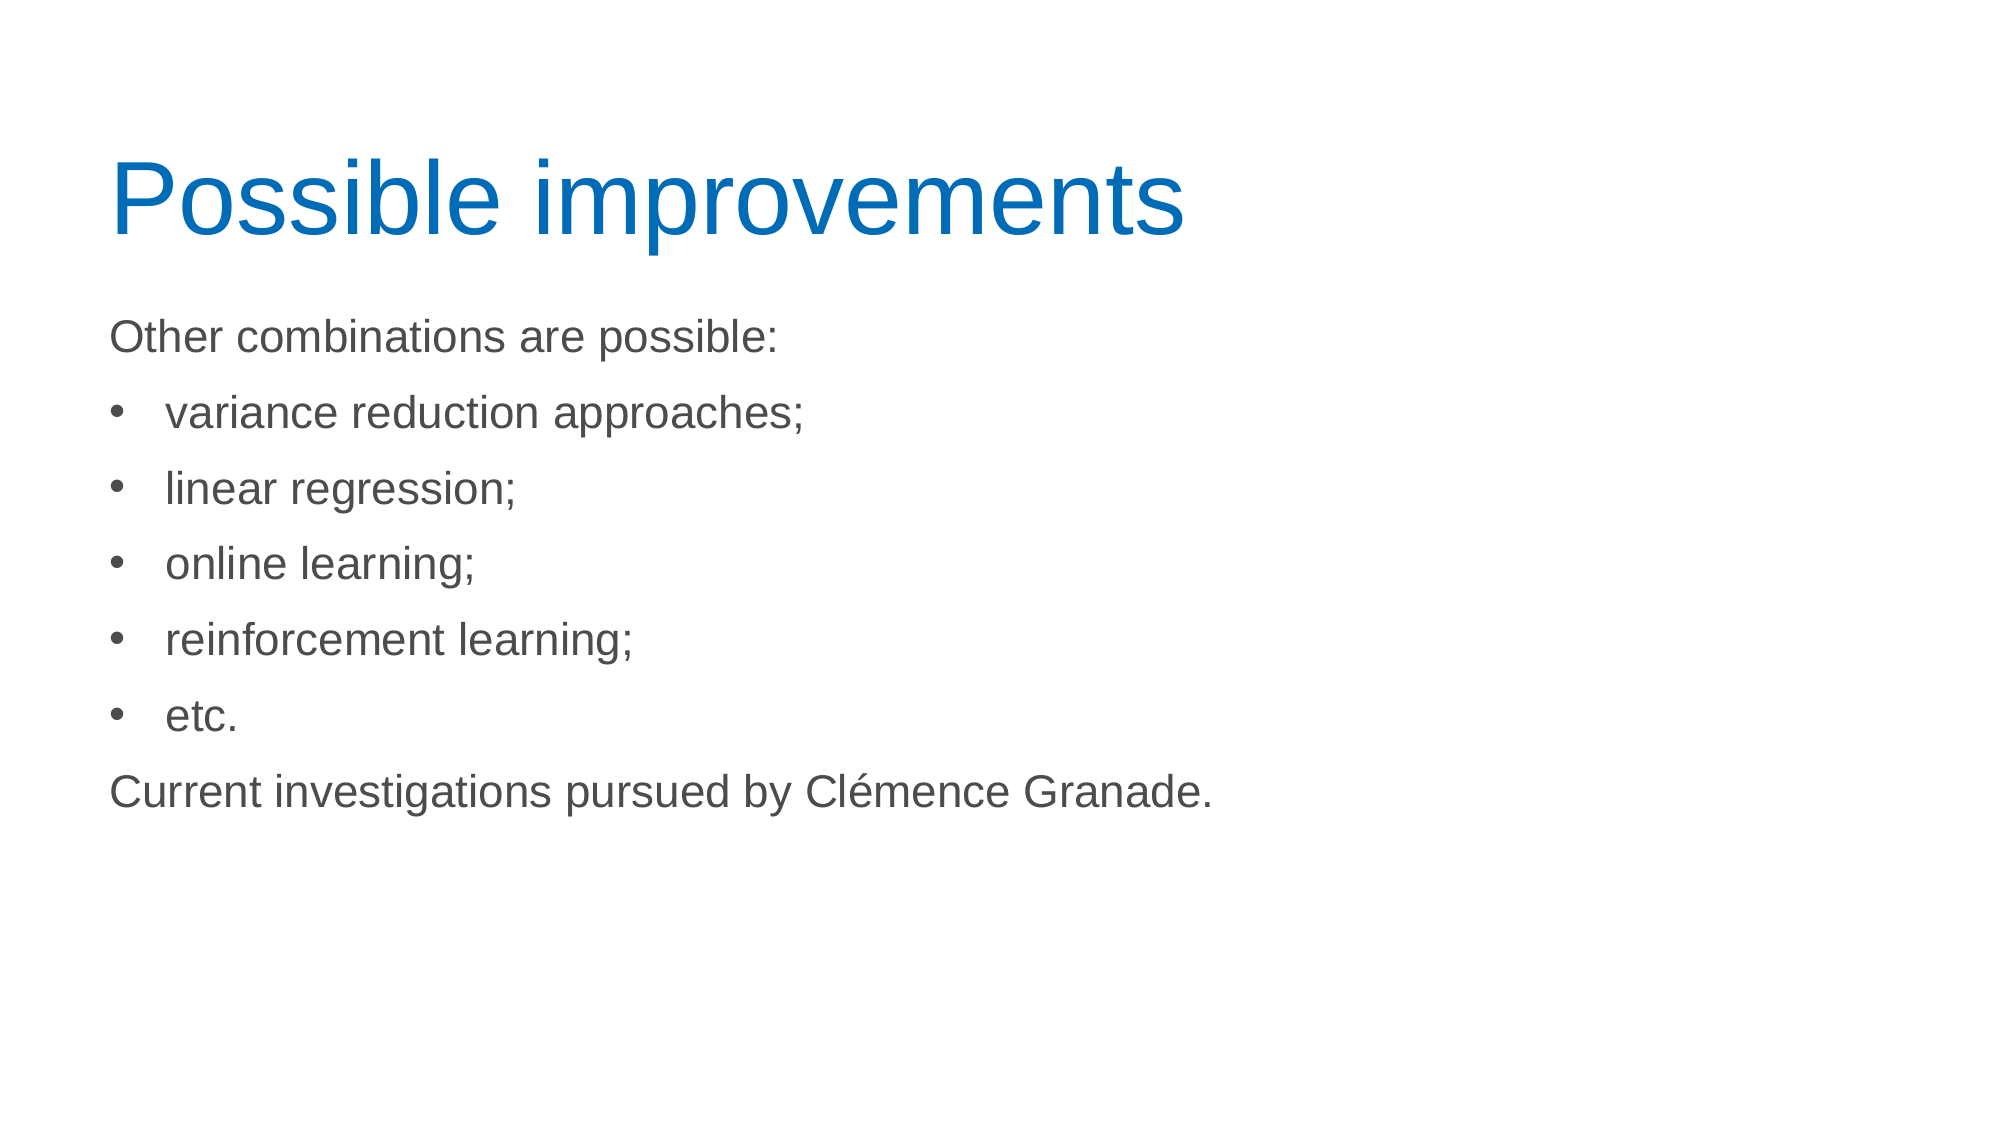

# Possible improvements
Other combinations are possible:
variance reduction approaches;
linear regression;
online learning;
reinforcement learning;
etc.
Current investigations pursued by Clémence Granade.